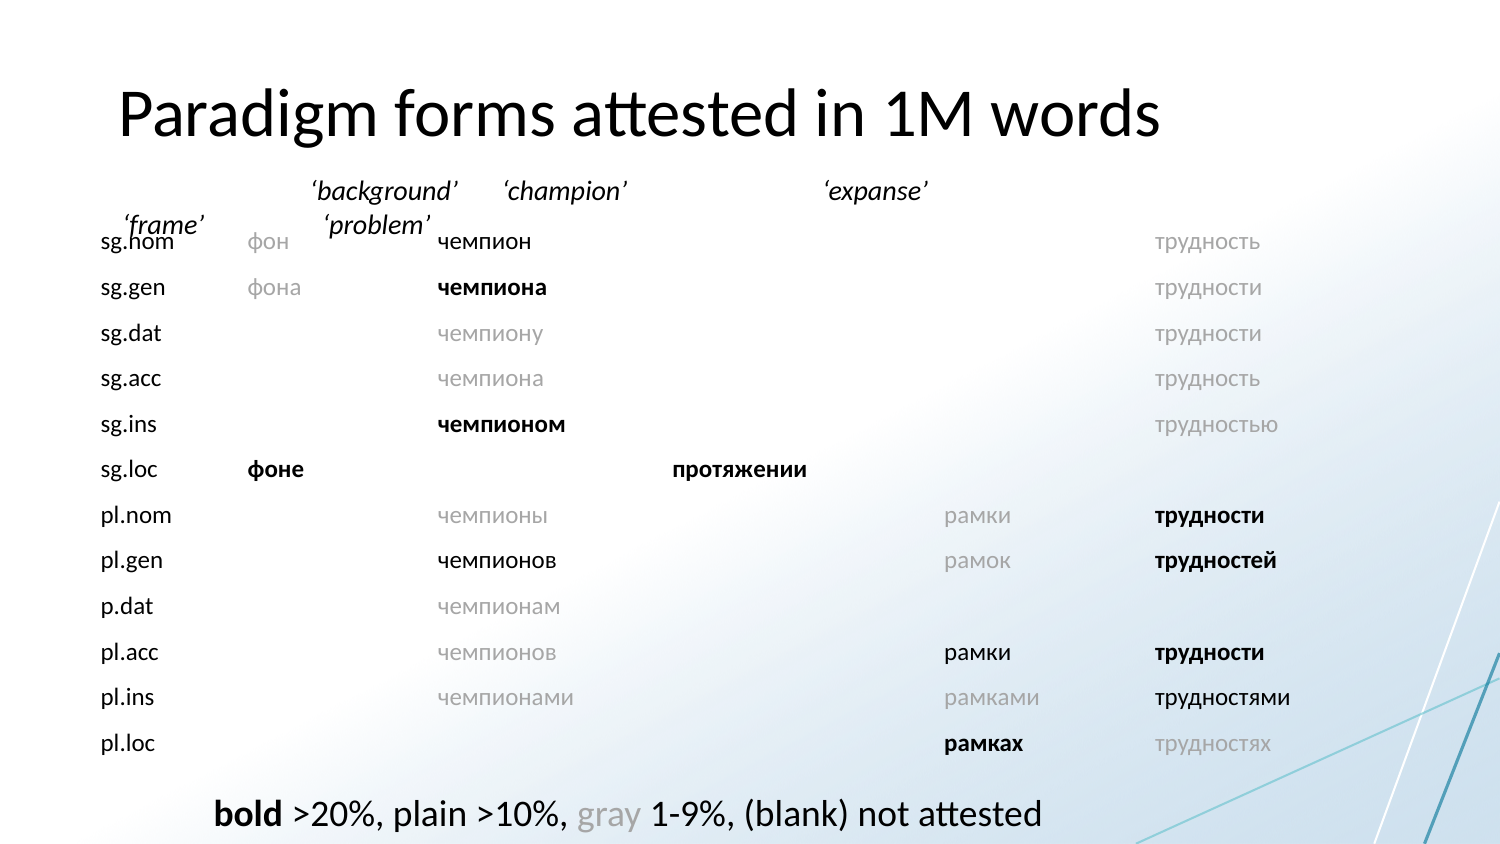

# Paradigm forms attested in 1M words
	      ‘background’       ‘champion’	                ‘expanse’	      		‘frame’	        ‘problem’
| sg.nom | фон | чемпион |  |  | трудность |
| --- | --- | --- | --- | --- | --- |
| sg.gen | фона | чемпиона |  |  | трудности |
| sg.dat |  | чемпиону |  |  | трудности |
| sg.acc |  | чемпионa |  |  | трудность |
| sg.ins |  | чемпионом |  |  | трудностью |
| sg.loc | фоне |  | протяжении |  |  |
| pl.nom |  | чемпионы |  | рамки | трудности |
| pl.gen |  | чемпионов |  | рамок | трудностей |
| p.dat |  | чемпионам |  |  |  |
| pl.acc |  | чемпионов |  | рамки | трудности |
| pl.ins |  | чемпионами |  | рамками | трудностями |
| pl.loc |  |  |  | рамках | трудностях |
bold >20%, plain >10%, gray 1-9%, (blank) not attested